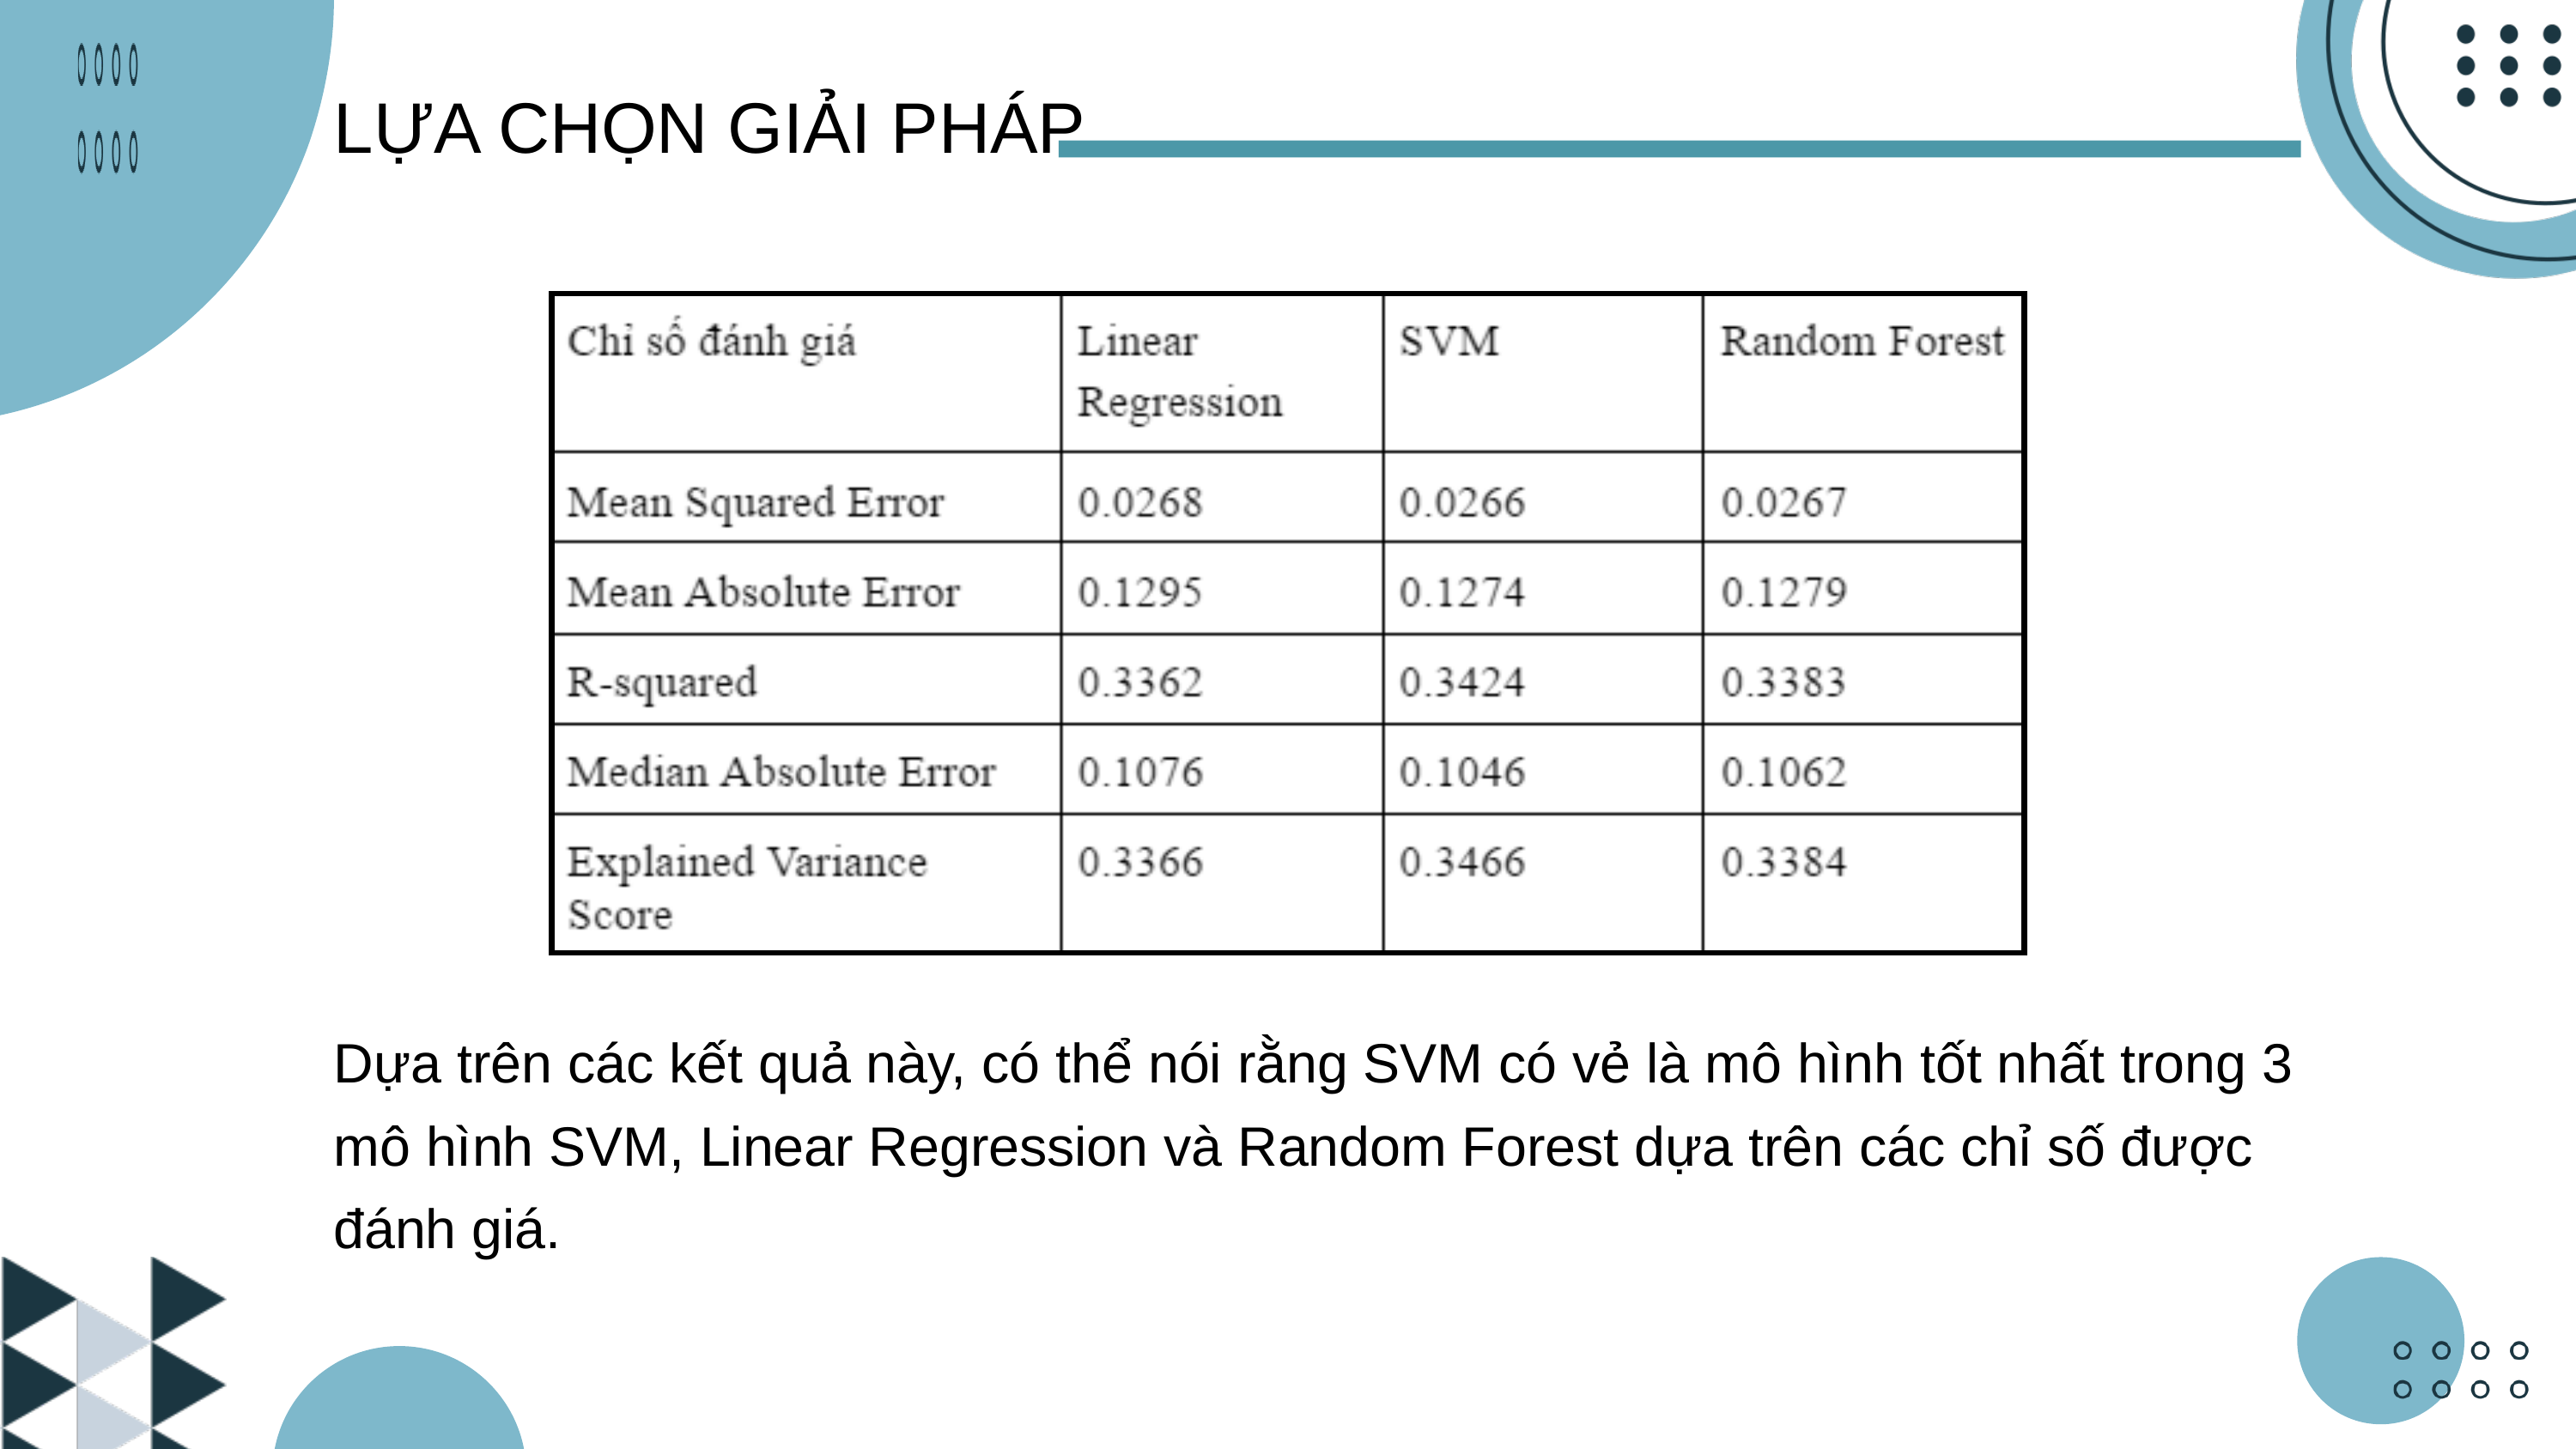

LỰA CHỌN GIẢI PHÁP

Dựa trên các kết quả này, có thể nói rằng SVM có vẻ là mô hình tốt nhất trong 3 mô hình SVM, Linear Regression và Random Forest dựa trên các chỉ số được đánh giá.